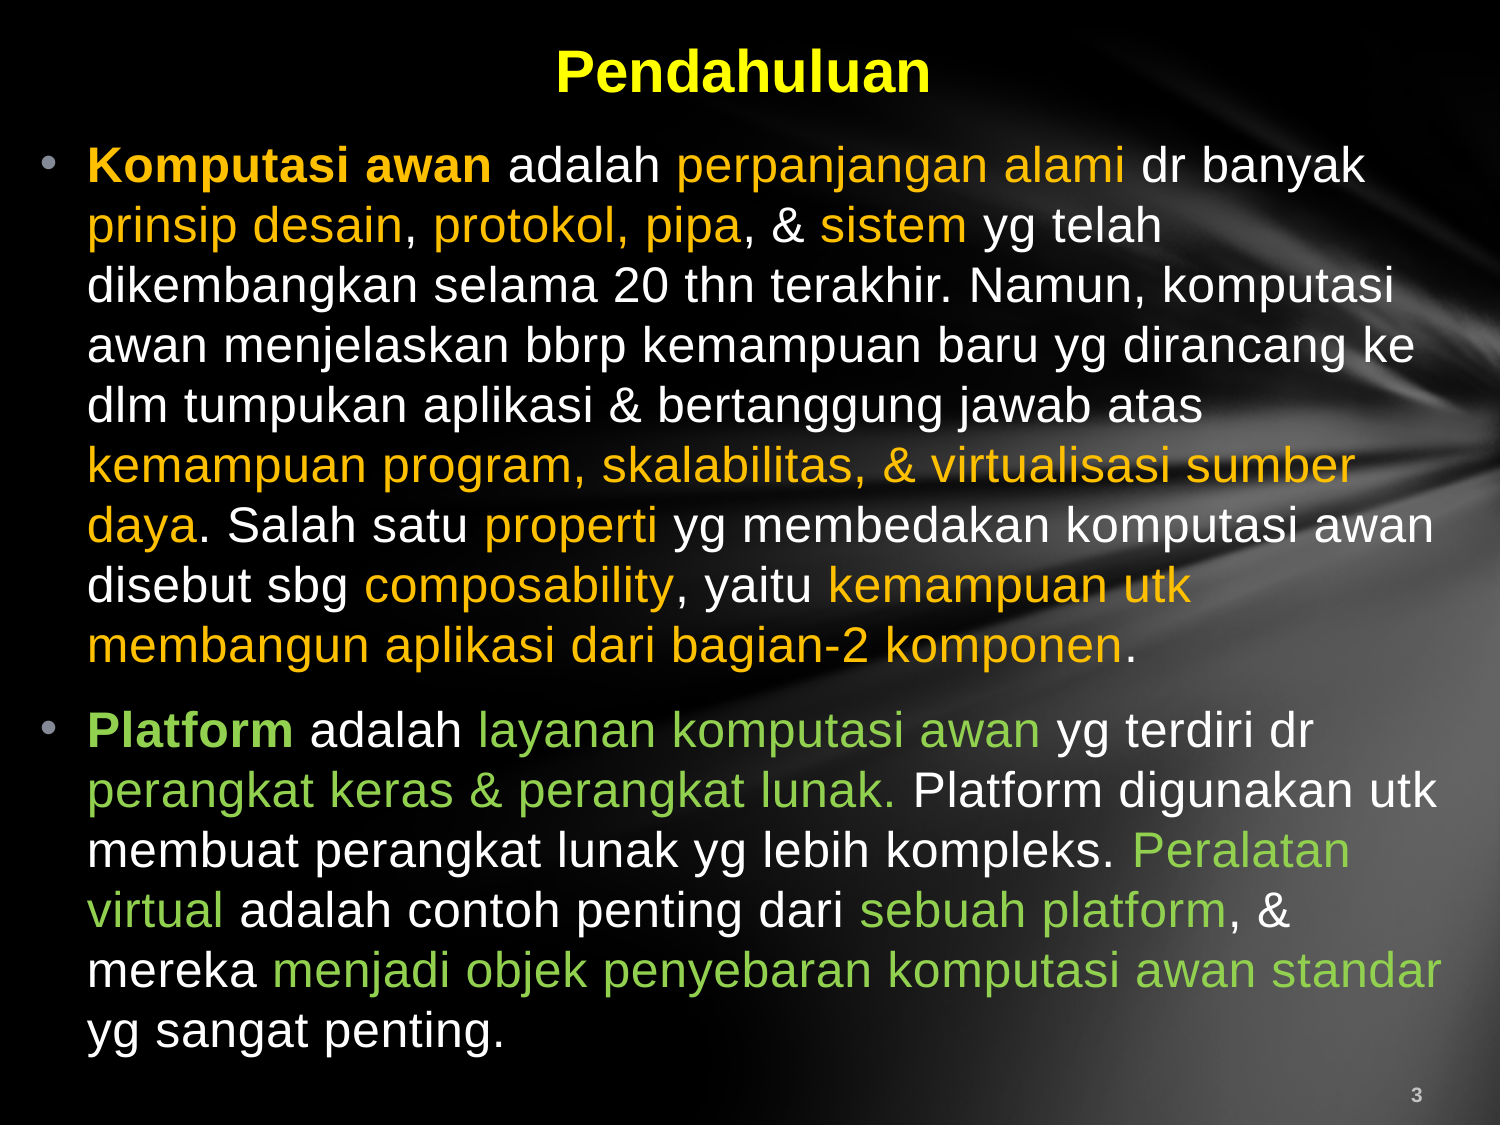

# Pendahuluan
Komputasi awan adalah perpanjangan alami dr banyak prinsip desain, protokol, pipa, & sistem yg telah dikembangkan selama 20 thn terakhir. Namun, komputasi awan menjelaskan bbrp kemampuan baru yg dirancang ke dlm tumpukan aplikasi & bertanggung jawab atas kemampuan program, skalabilitas, & virtualisasi sumber daya. Salah satu properti yg membedakan komputasi awan disebut sbg composability, yaitu kemampuan utk membangun aplikasi dari bagian-2 komponen.
Platform adalah layanan komputasi awan yg terdiri dr perangkat keras & perangkat lunak. Platform digunakan utk membuat perangkat lunak yg lebih kompleks. Peralatan virtual adalah contoh penting dari sebuah platform, & mereka menjadi objek penyebaran komputasi awan standar yg sangat penting.
3